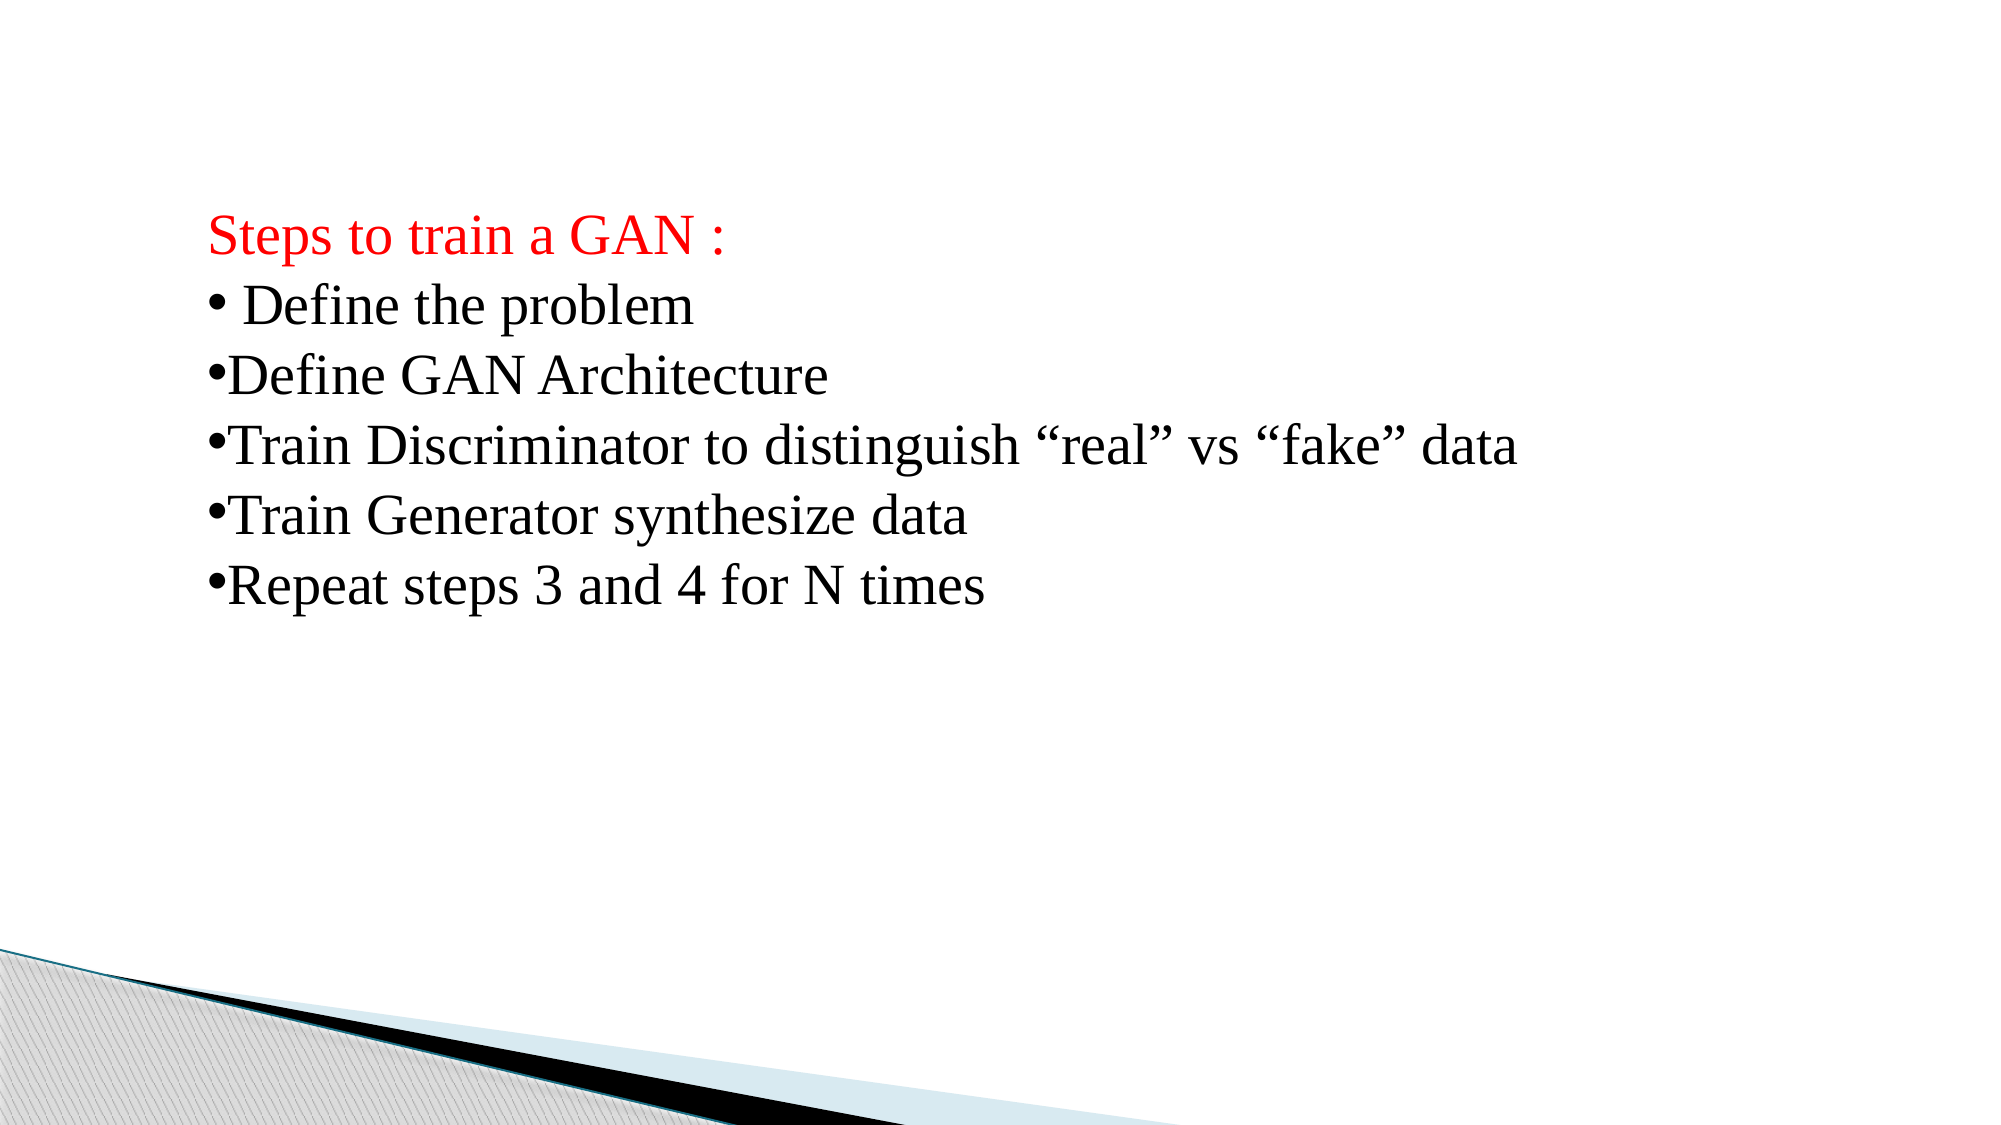

Steps to train a GAN :
 Define the problem
Define GAN Architecture
Train Discriminator to distinguish “real” vs “fake” data
Train Generator synthesize data
Repeat steps 3 and 4 for N times